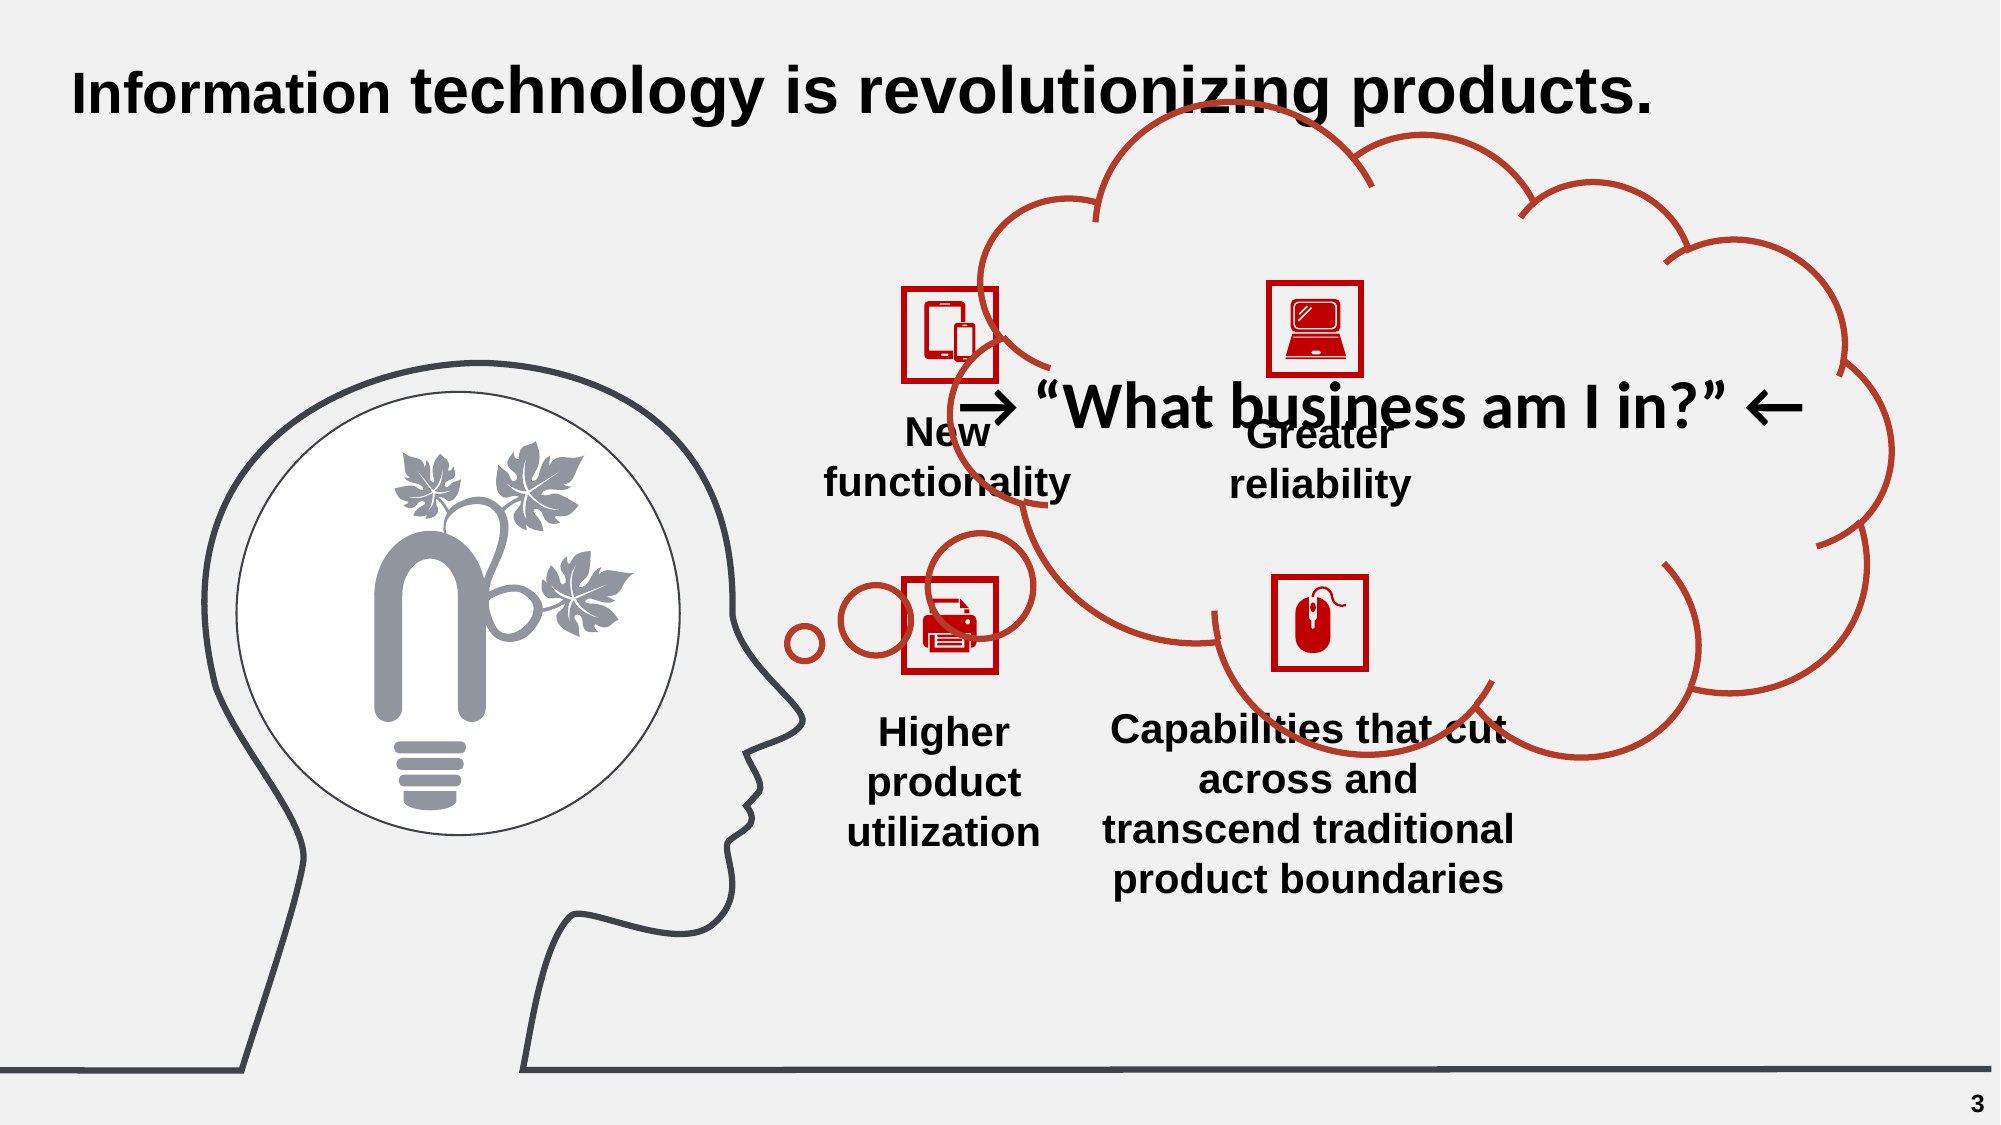

Information technology is revolutionizing products.

→ “What business am I in?” ←

New functionality
Greater reliability

Capabilities that cut across and transcend traditional product boundaries

Higher product utilization
3